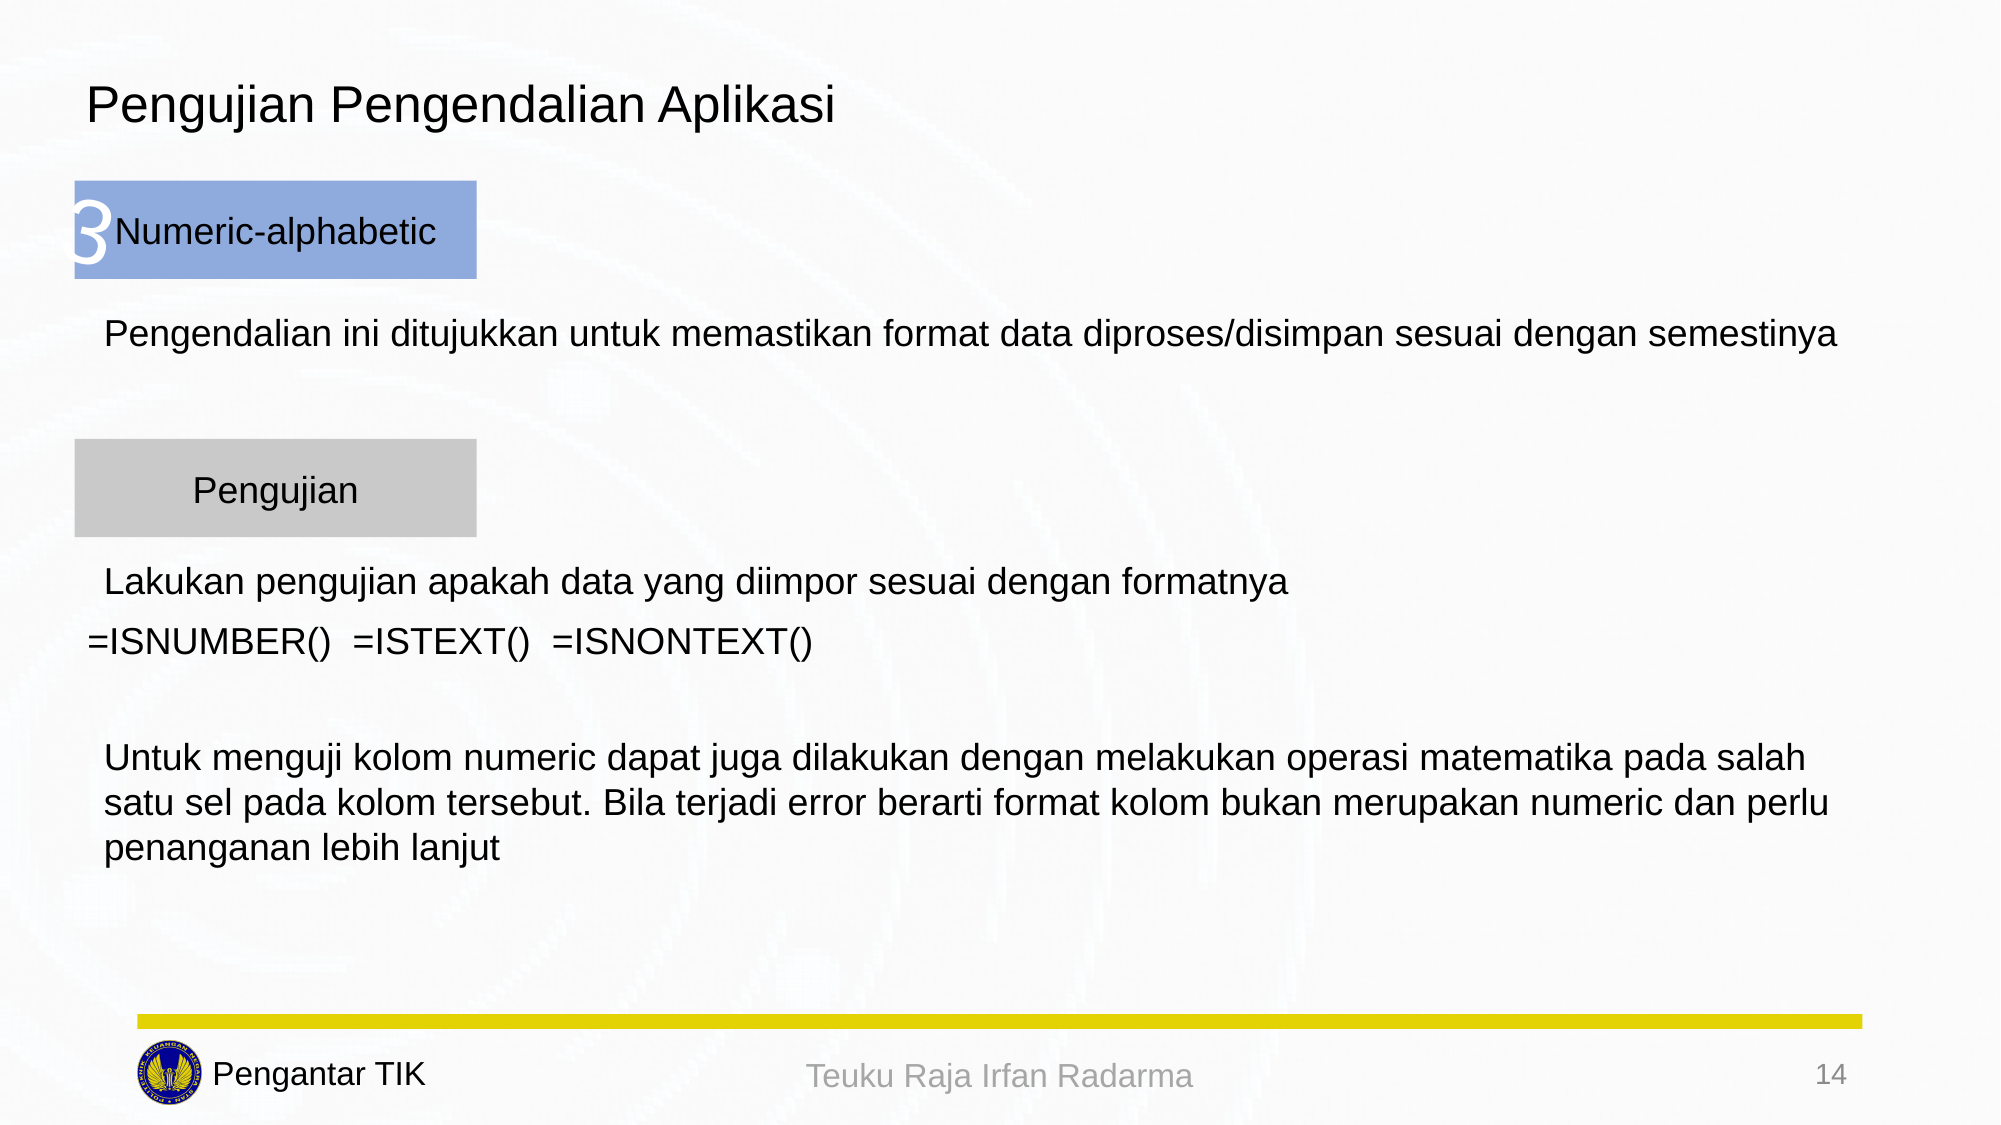

# Pengujian Pengendalian Aplikasi
3
Numeric-alphabetic
Pengendalian ini ditujukkan untuk memastikan format data diproses/disimpan sesuai dengan semestinya
Pengujian
Lakukan pengujian apakah data yang diimpor sesuai dengan formatnya
=ISNUMBER()  =ISTEXT()  =ISNONTEXT()
Untuk menguji kolom numeric dapat juga dilakukan dengan melakukan operasi matematika pada salah satu sel pada kolom tersebut. Bila terjadi error berarti format kolom bukan merupakan numeric dan perlu penanganan lebih lanjut
14